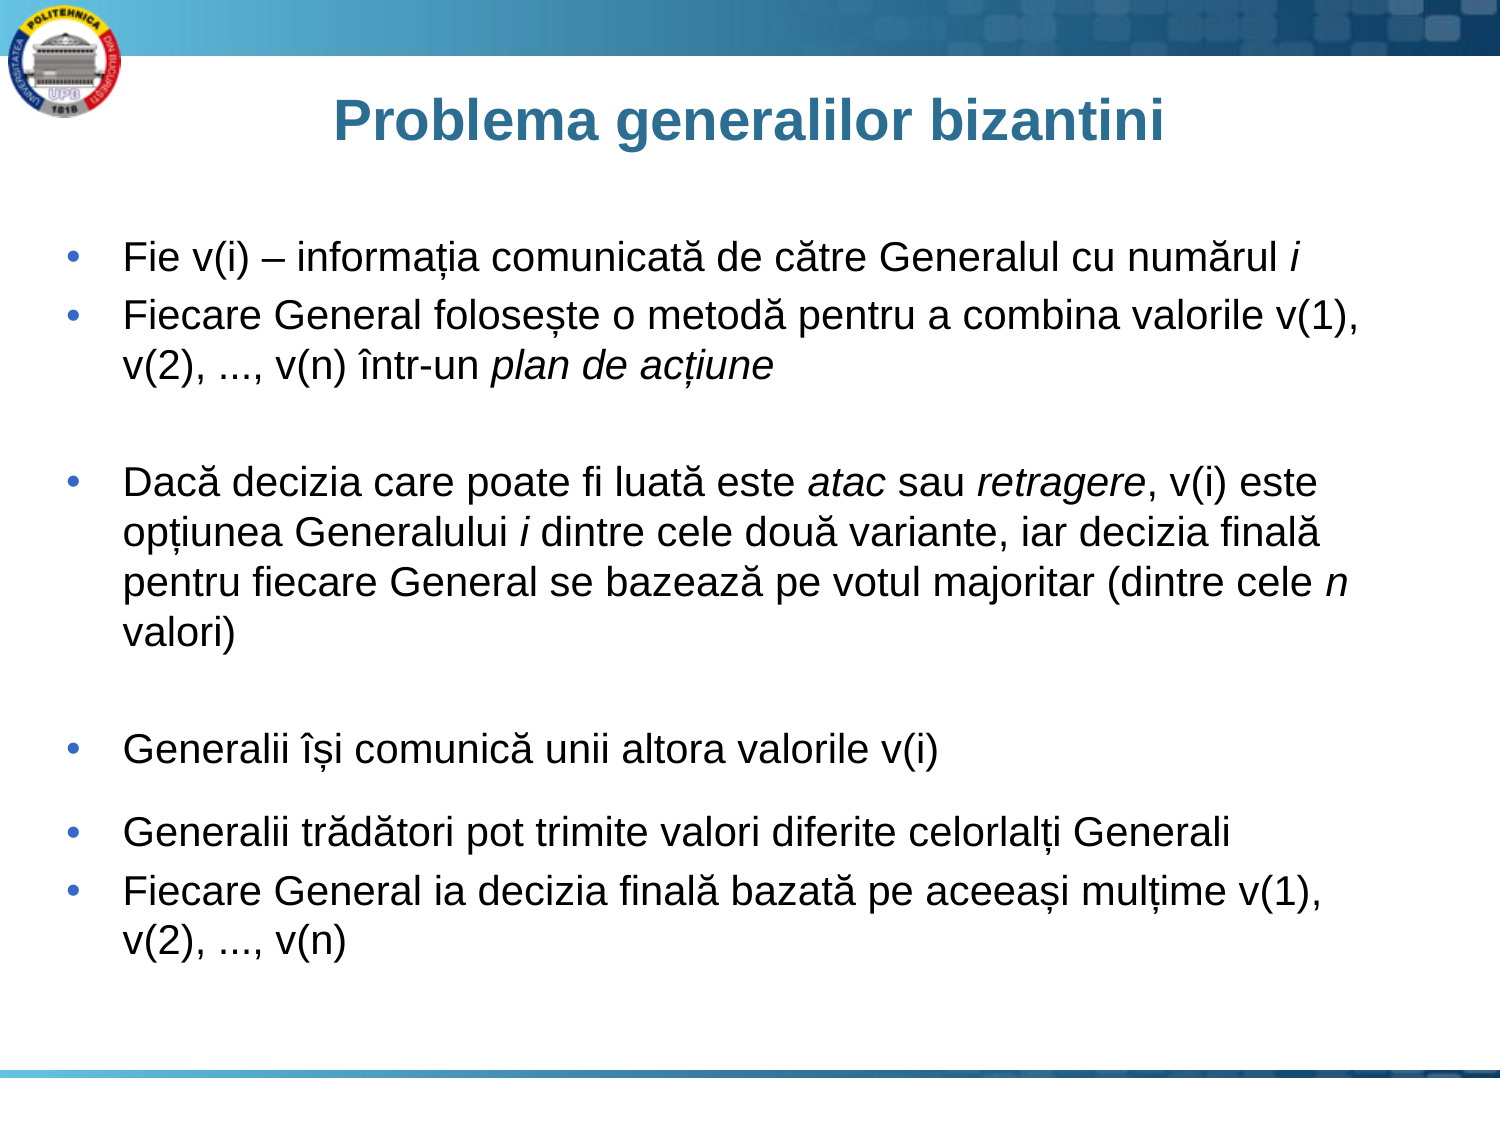

# Problema generalilor bizantini
Fie v(i) – informația comunicată de către Generalul cu numărul i
Fiecare General folosește o metodă pentru a combina valorile v(1), v(2), ..., v(n) într-un plan de acțiune

Dacă decizia care poate fi luată este atac sau retragere, v(i) este opțiunea Generalului i dintre cele două variante, iar decizia finală pentru fiecare General se bazează pe votul majoritar (dintre cele n valori)

Generalii își comunică unii altora valorile v(i)
Generalii trădători pot trimite valori diferite celorlalți Generali
Fiecare General ia decizia finală bazată pe aceeași mulțime v(1), v(2), ..., v(n)